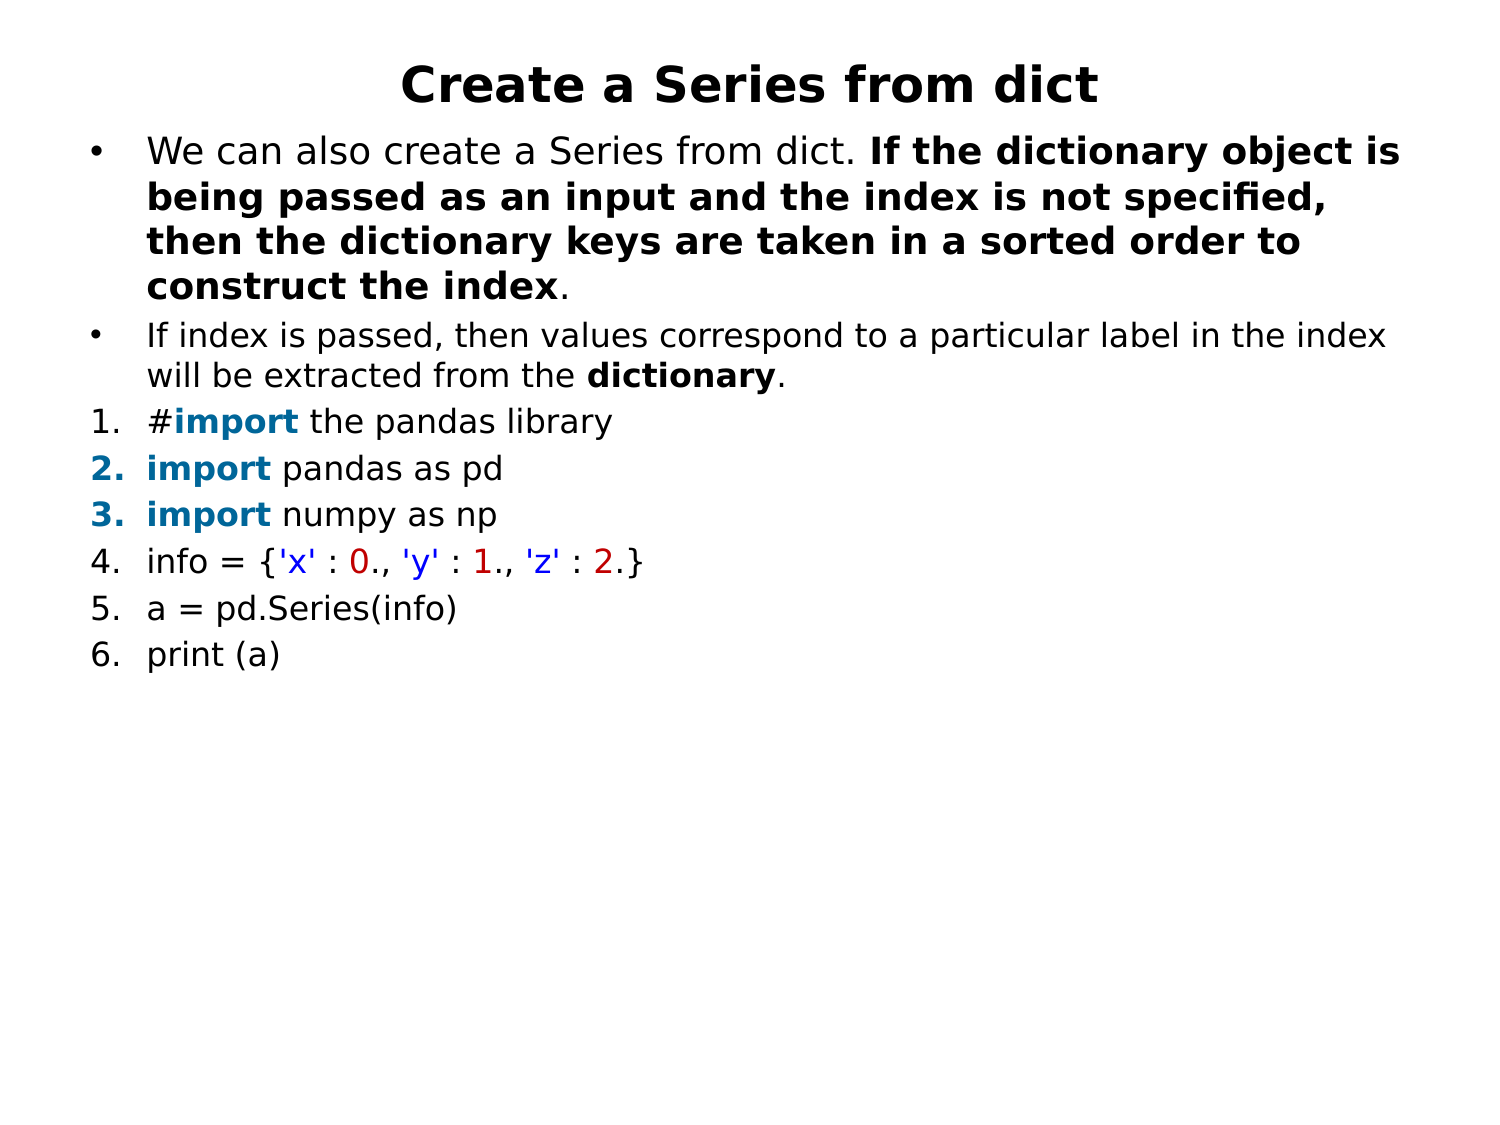

# Create a Series from dict
We can also create a Series from dict. If the dictionary object is being passed as an input and the index is not specified, then the dictionary keys are taken in a sorted order to construct the index.
If index is passed, then values correspond to a particular label in the index will be extracted from the dictionary.
#import the pandas library
import pandas as pd
import numpy as np
info = {'x' : 0., 'y' : 1., 'z' : 2.}
a = pd.Series(info)
print (a)